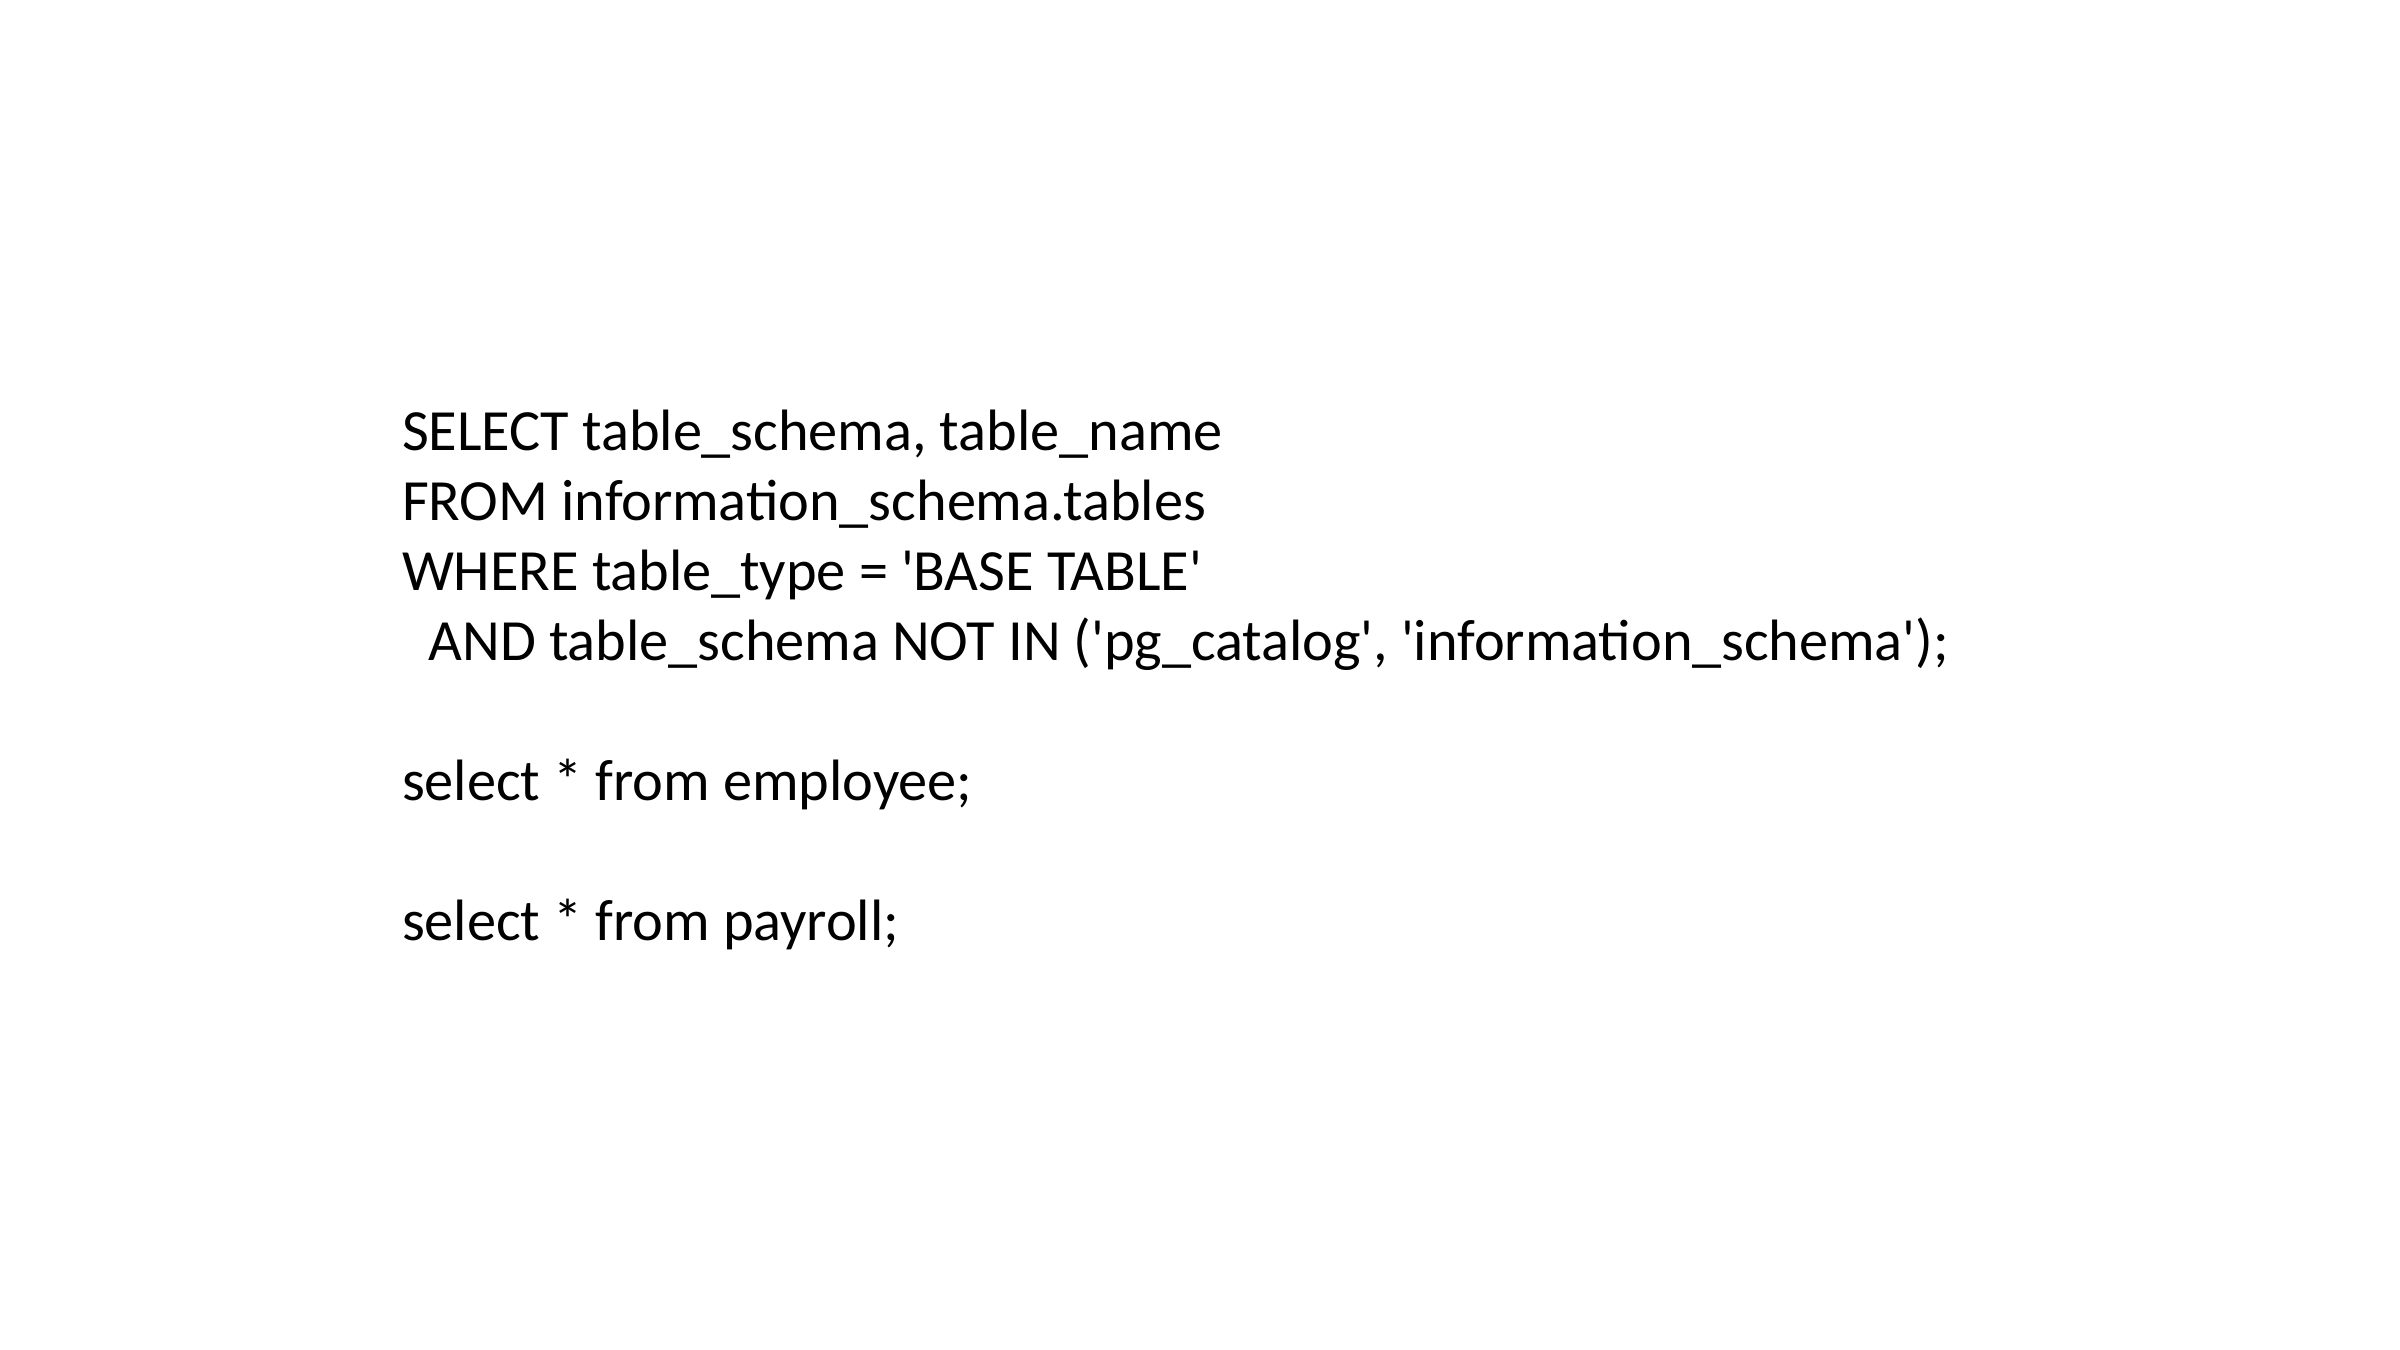

SELECT table_schema, table_name
FROM information_schema.tables
WHERE table_type = 'BASE TABLE'
  AND table_schema NOT IN ('pg_catalog', 'information_schema');

select * from employee;

select * from payroll;